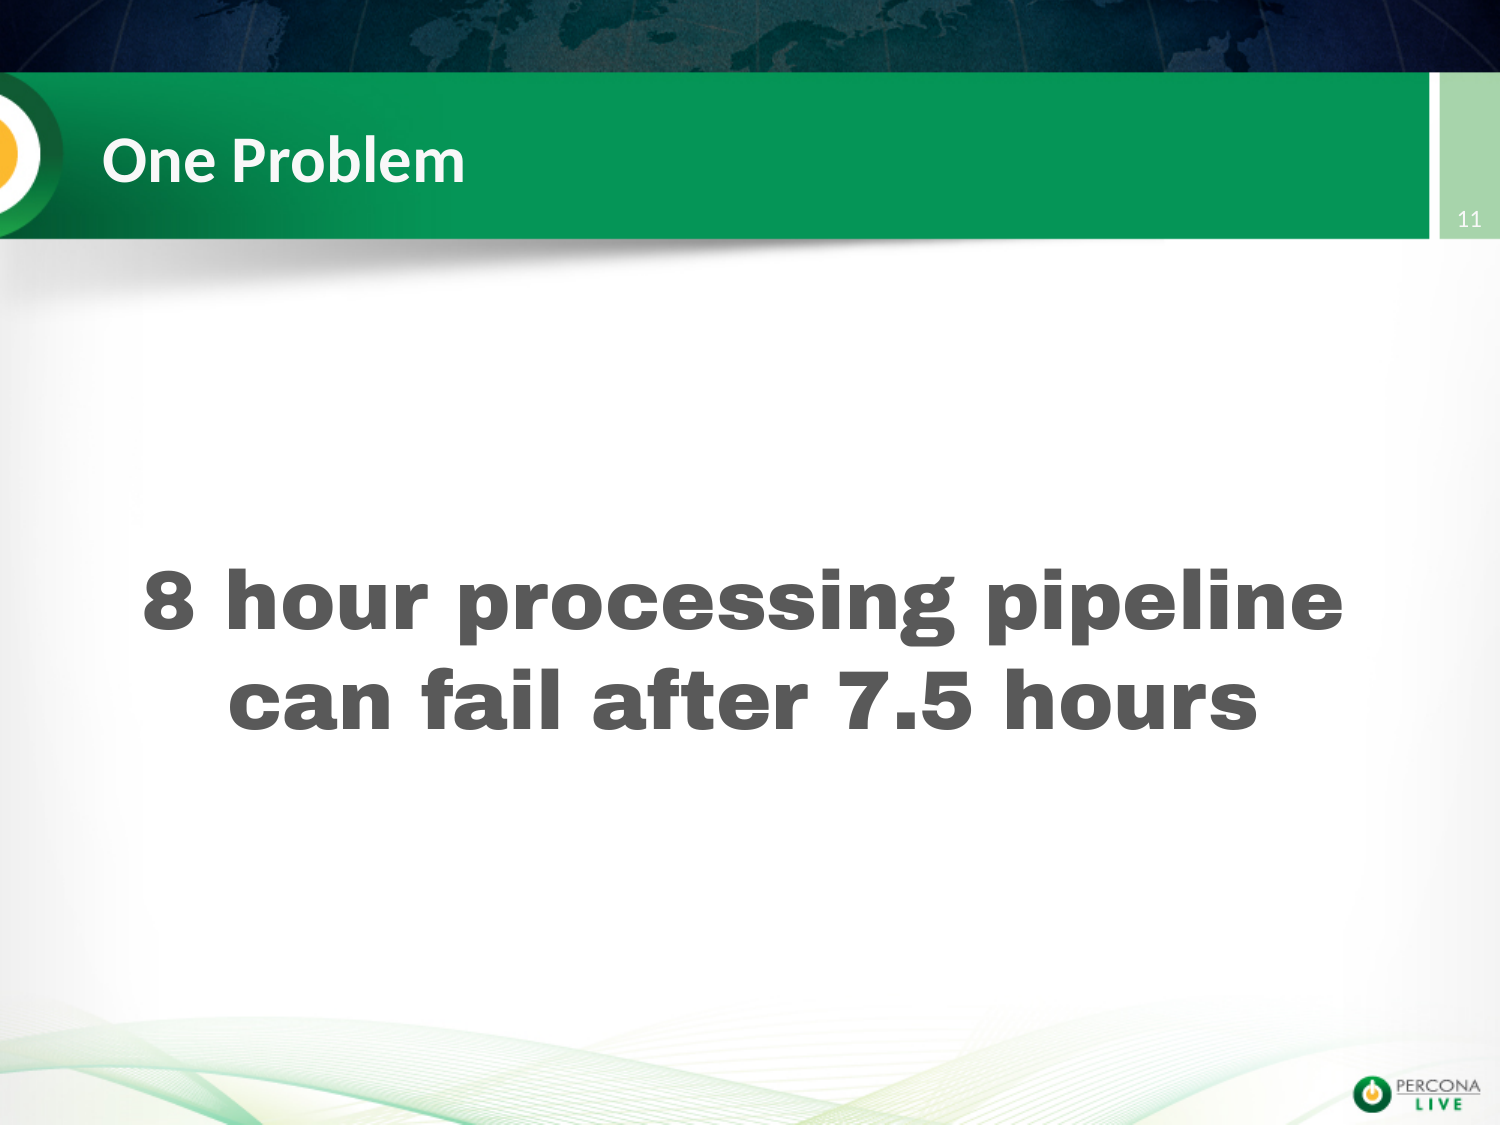

# One Problem
11
8 hour processing pipeline
can fail after 7.5 hours